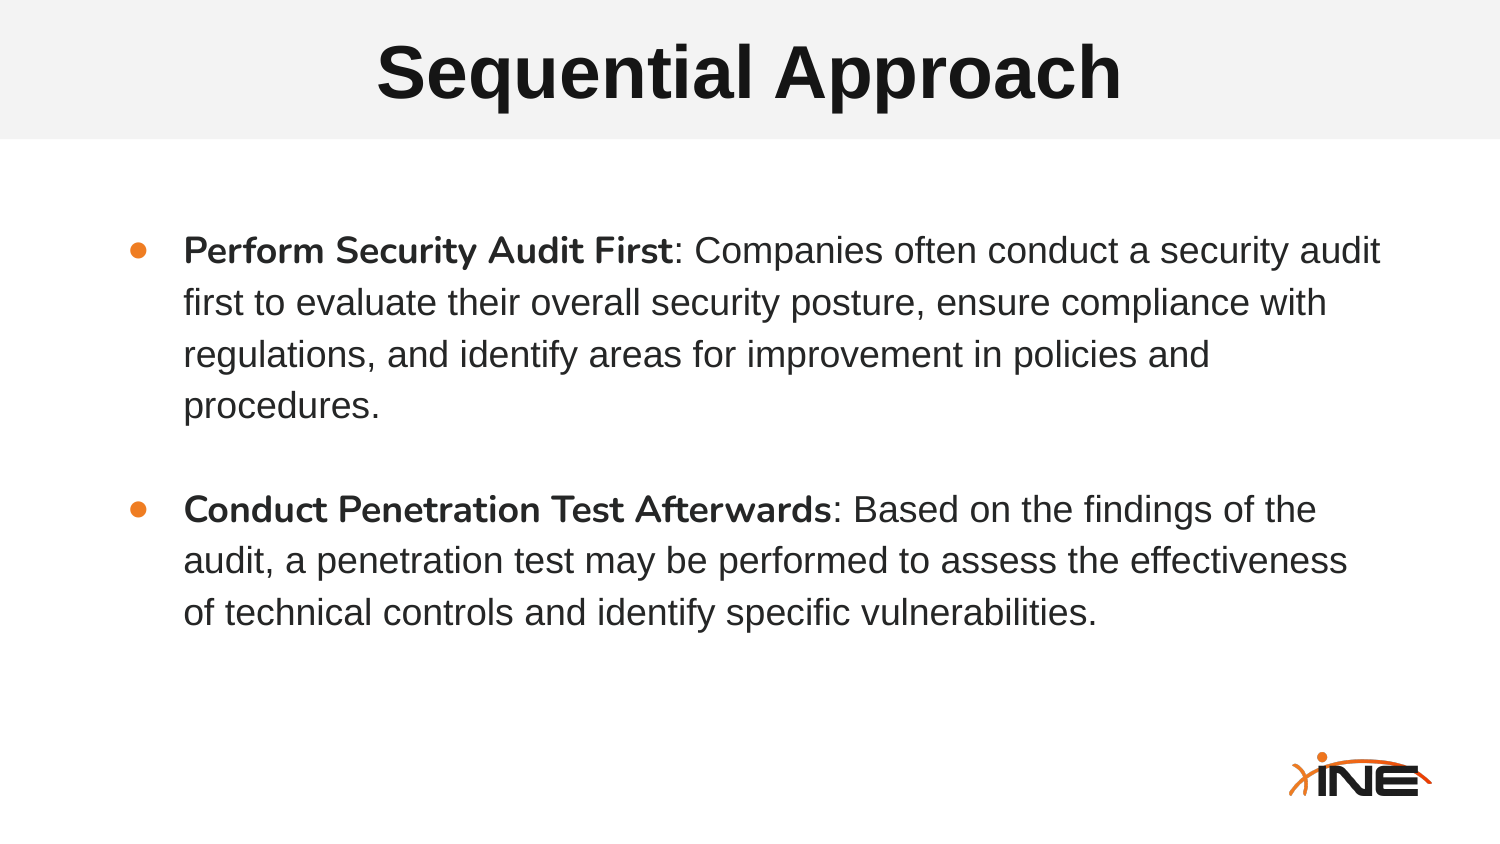

# Sequential Approach
Perform Security Audit First: Companies often conduct a security audit first to evaluate their overall security posture, ensure compliance with regulations, and identify areas for improvement in policies and procedures.

Conduct Penetration Test Afterwards: Based on the findings of the audit, a penetration test may be performed to assess the effectiveness of technical controls and identify specific vulnerabilities.